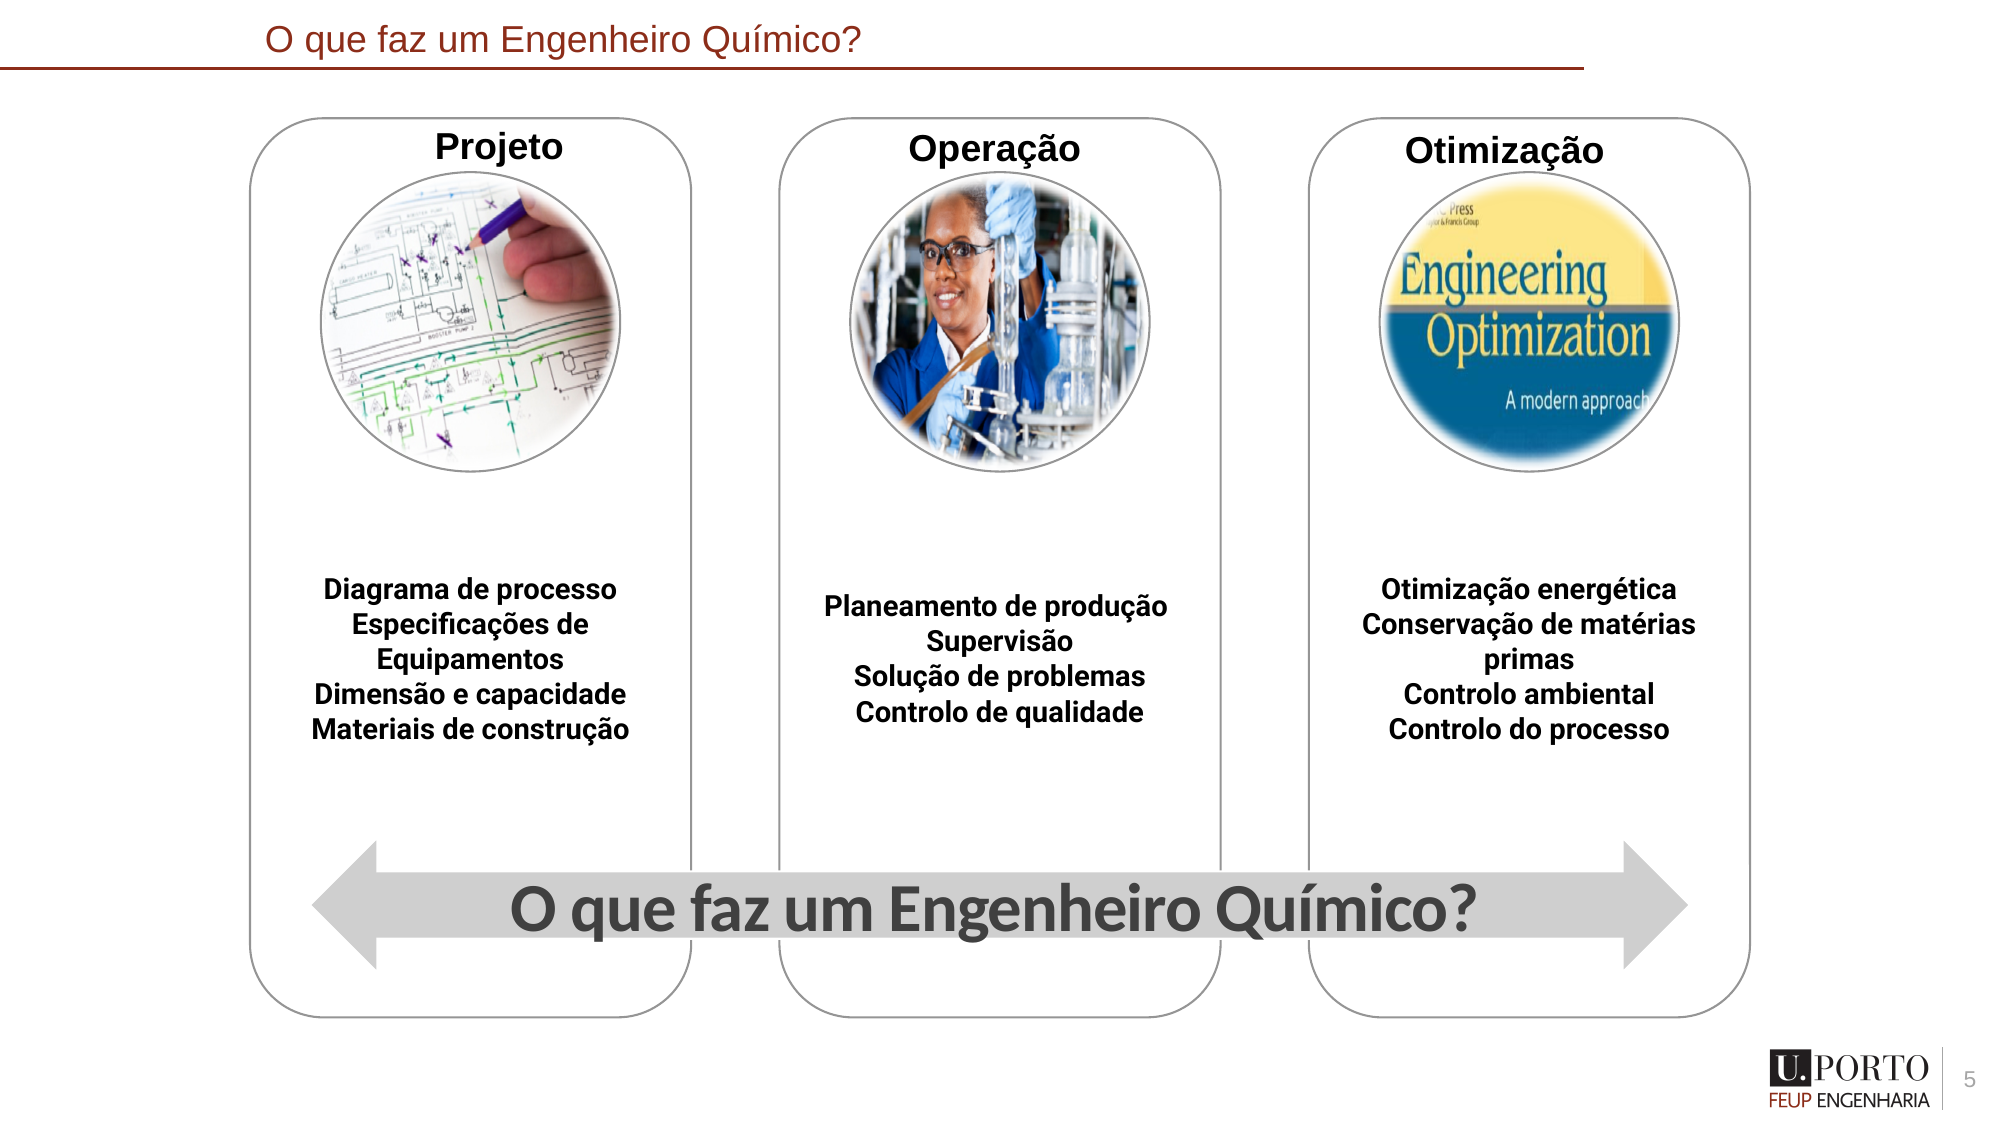

O que faz um Engenheiro Químico?
Projeto
Operação
Diagrama de processo
Especificações de Equipamentos
Dimensão e capacidade
Materiais de construção
Planeamento de produção
Supervisão
Solução de problemas
Controlo de qualidade
Otimização energética
Conservação de matérias primas
Controlo ambiental
Controlo do processo
Otimização
O que faz um Engenheiro Químico?